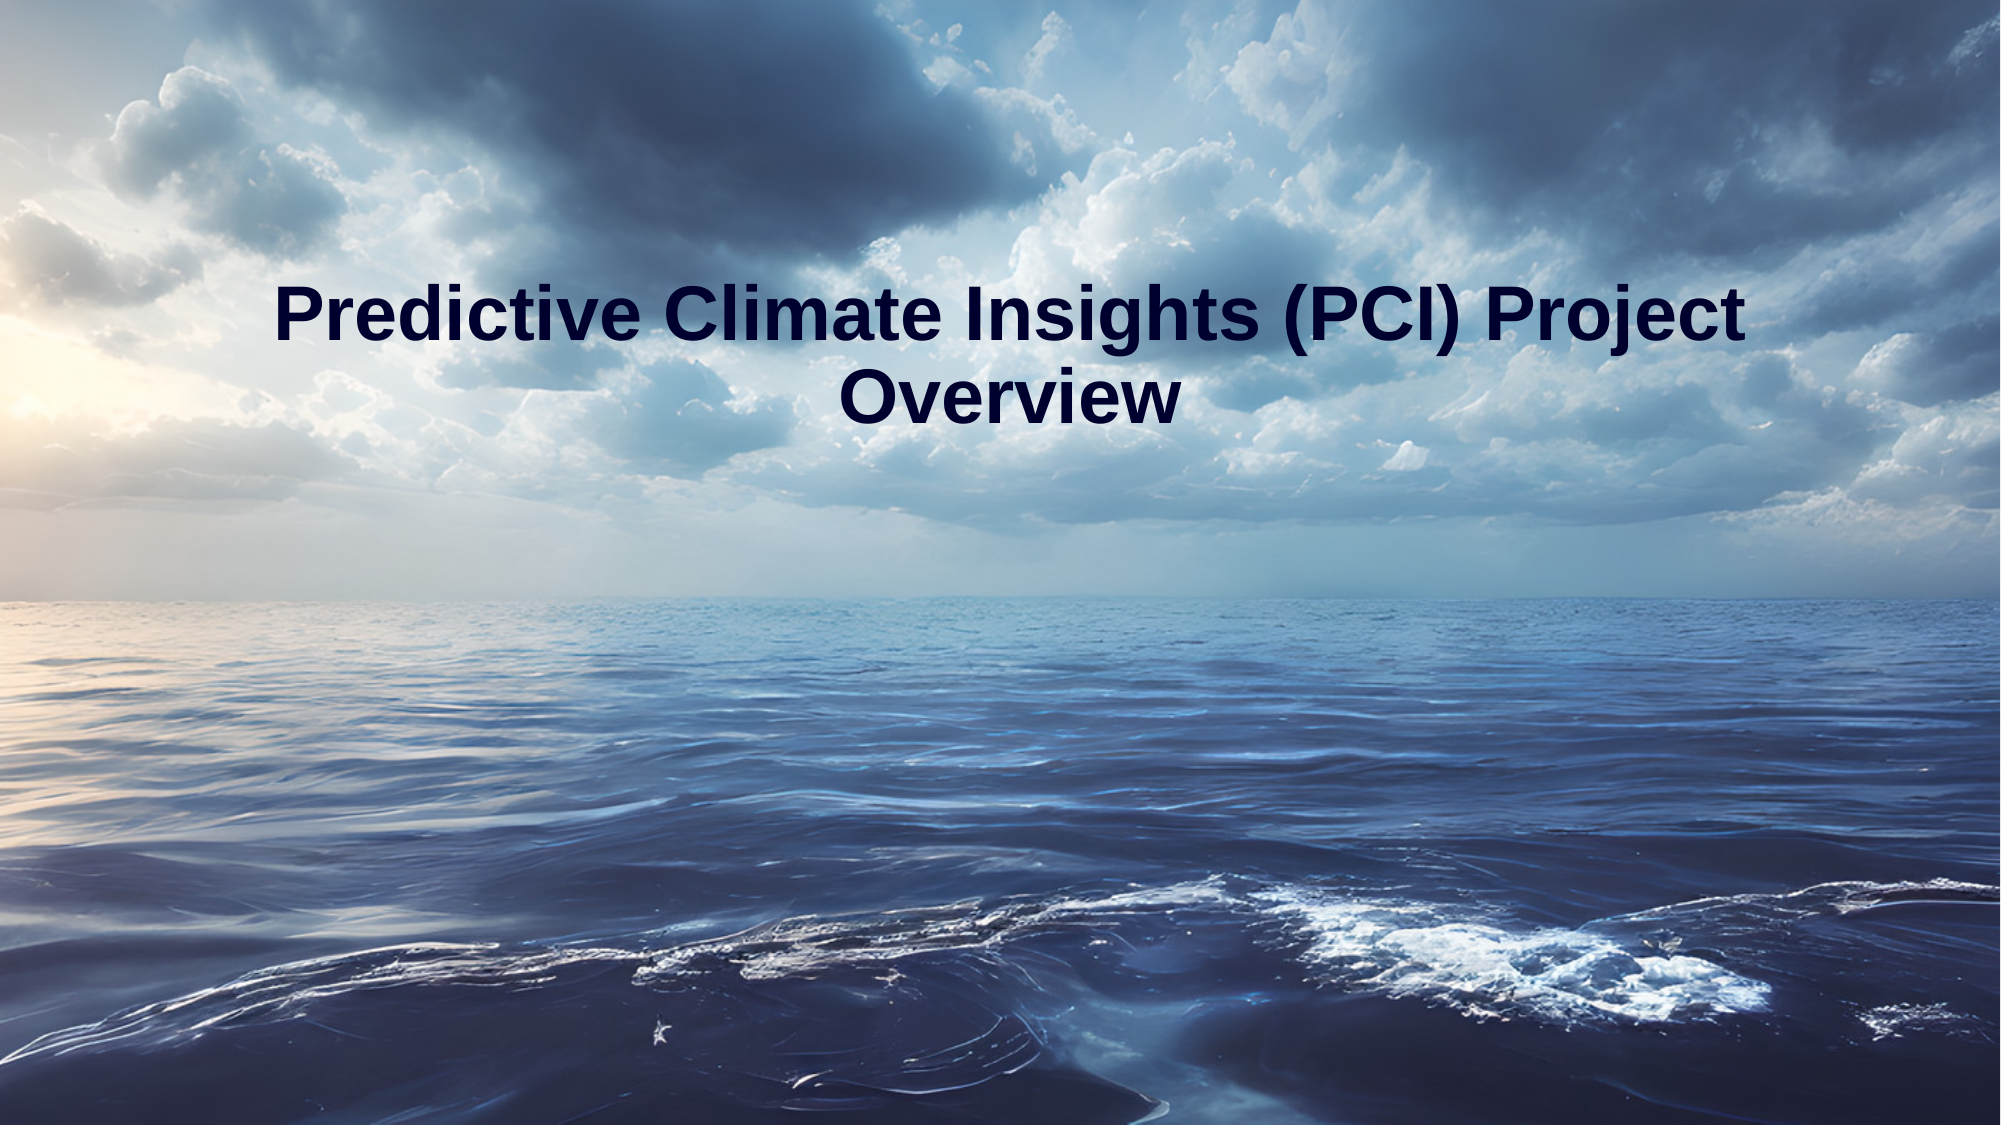

# Predictive Climate Insights (PCI) Project Overview